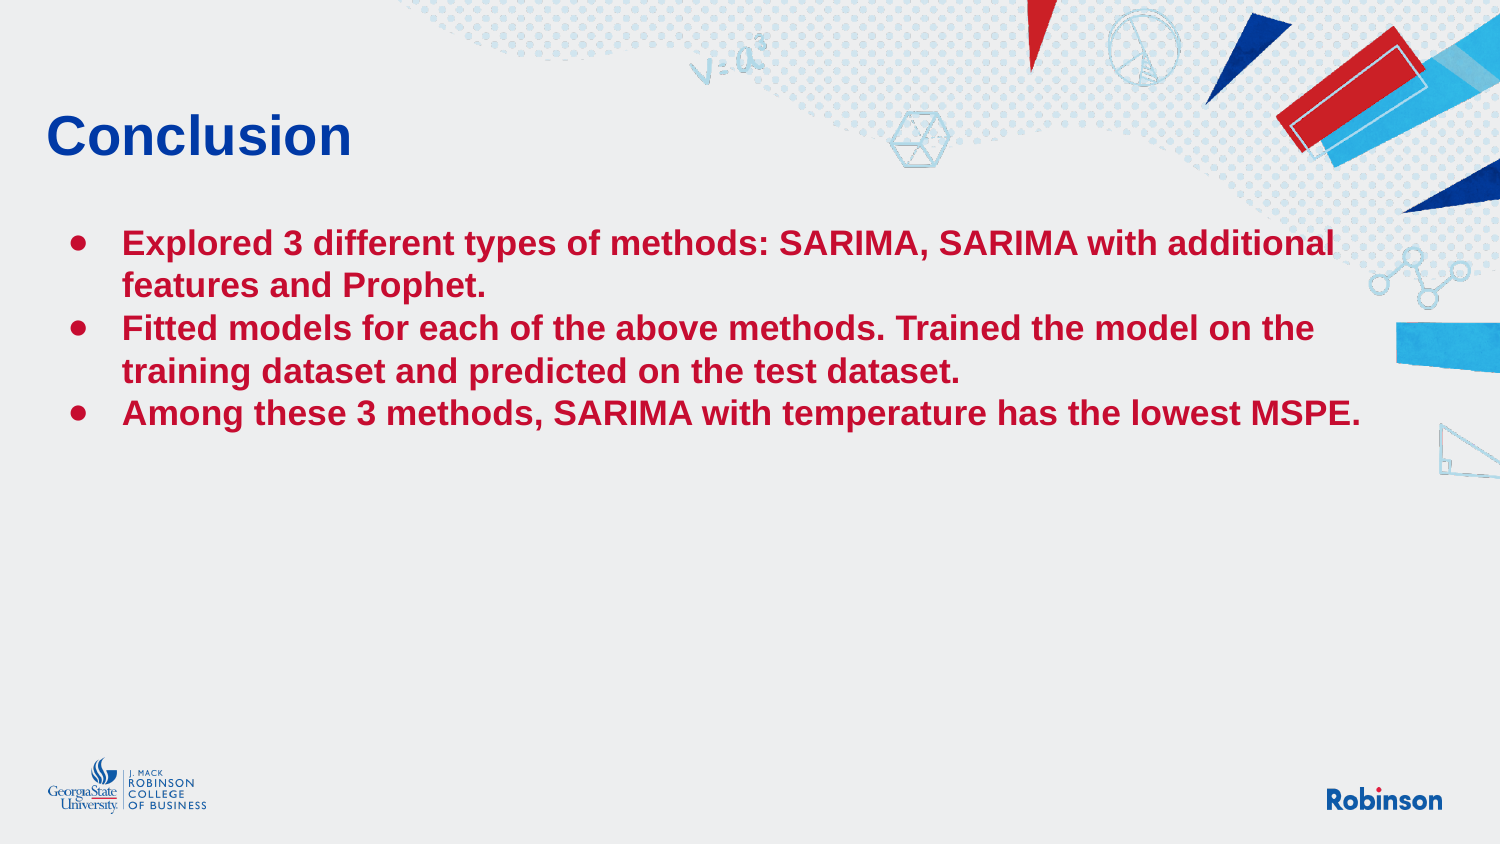

# Conclusion
Explored 3 different types of methods: SARIMA, SARIMA with additional features and Prophet.
Fitted models for each of the above methods. Trained the model on the training dataset and predicted on the test dataset.
Among these 3 methods, SARIMA with temperature has the lowest MSPE.